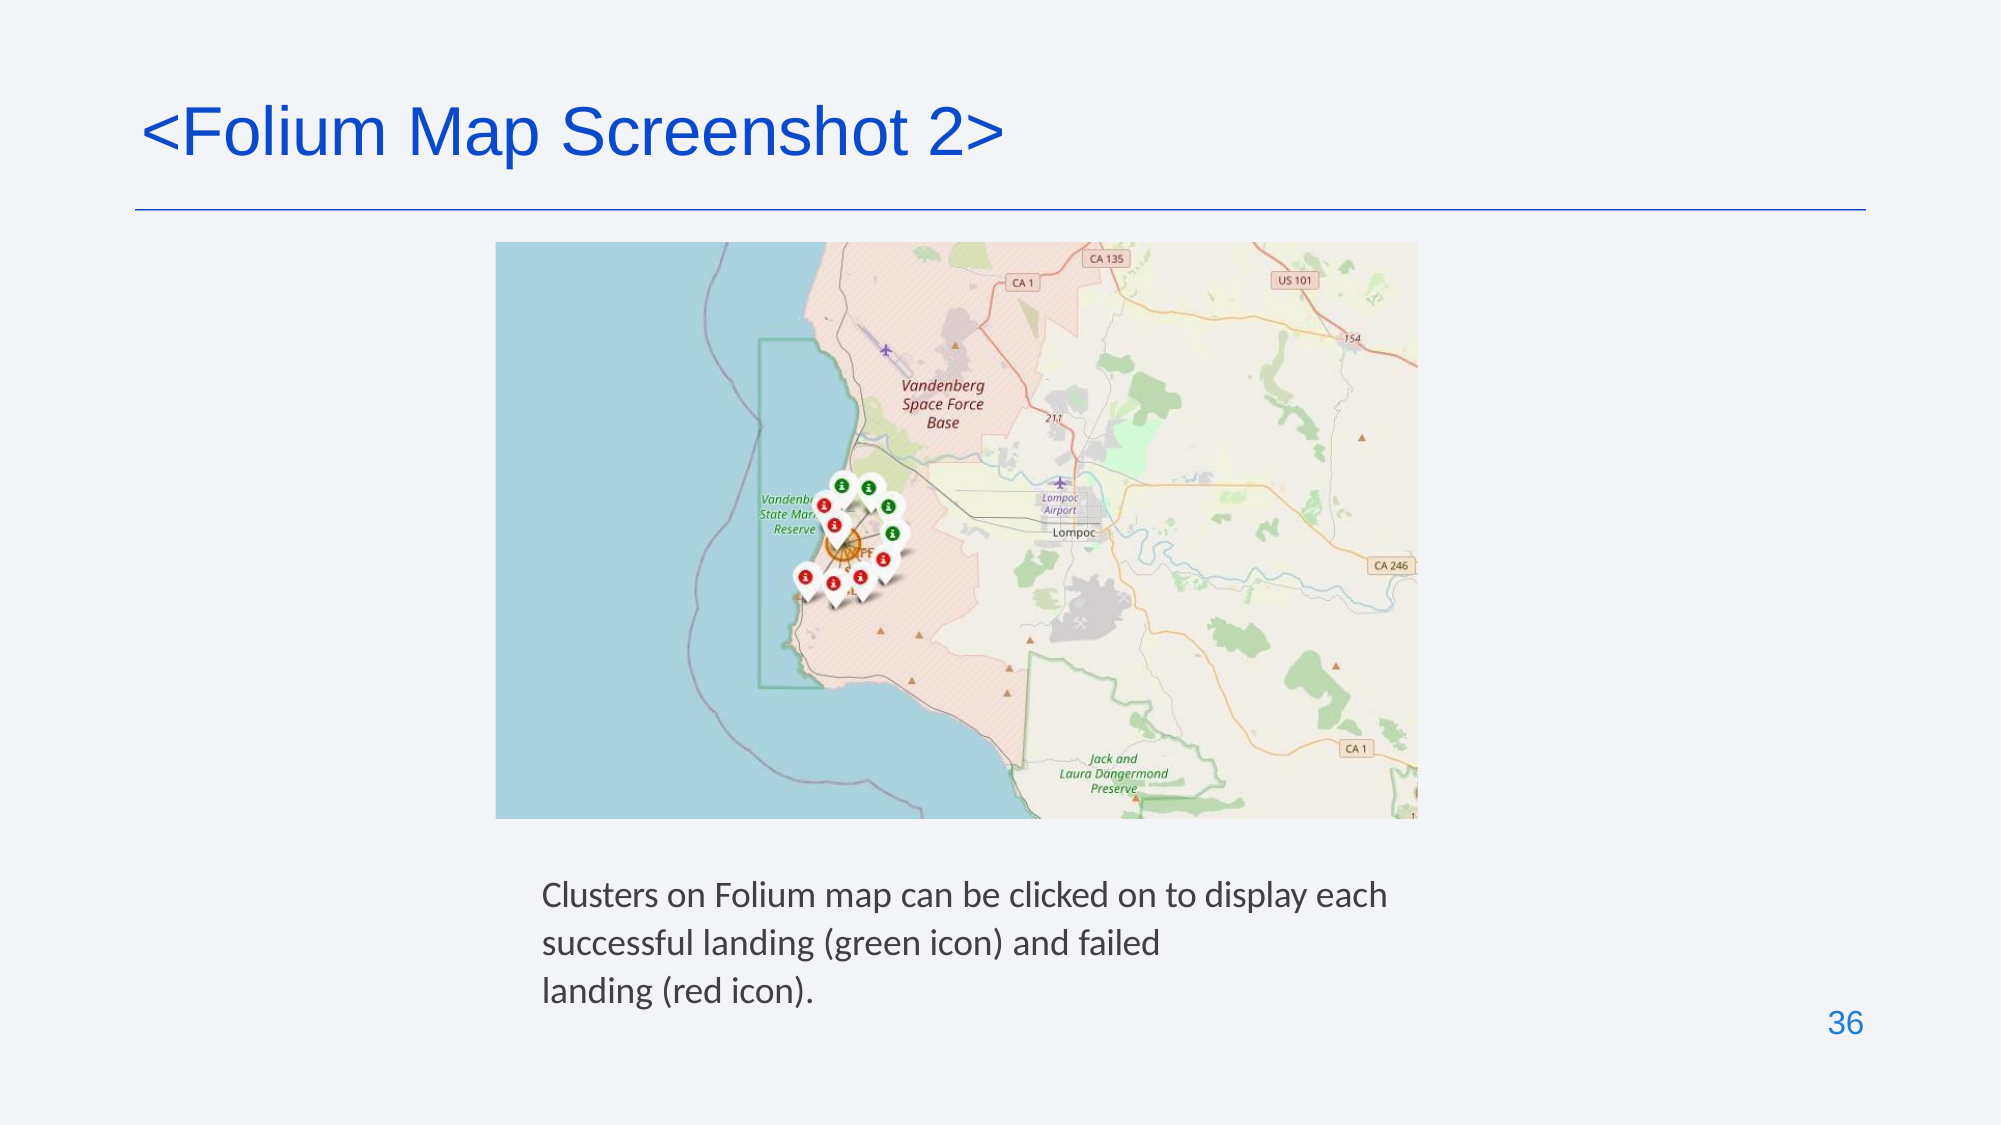

<Folium Map Screenshot 2>

Clusters on Folium map can be clicked on to display each successful landing (green icon) and failed
landing (red icon).
36